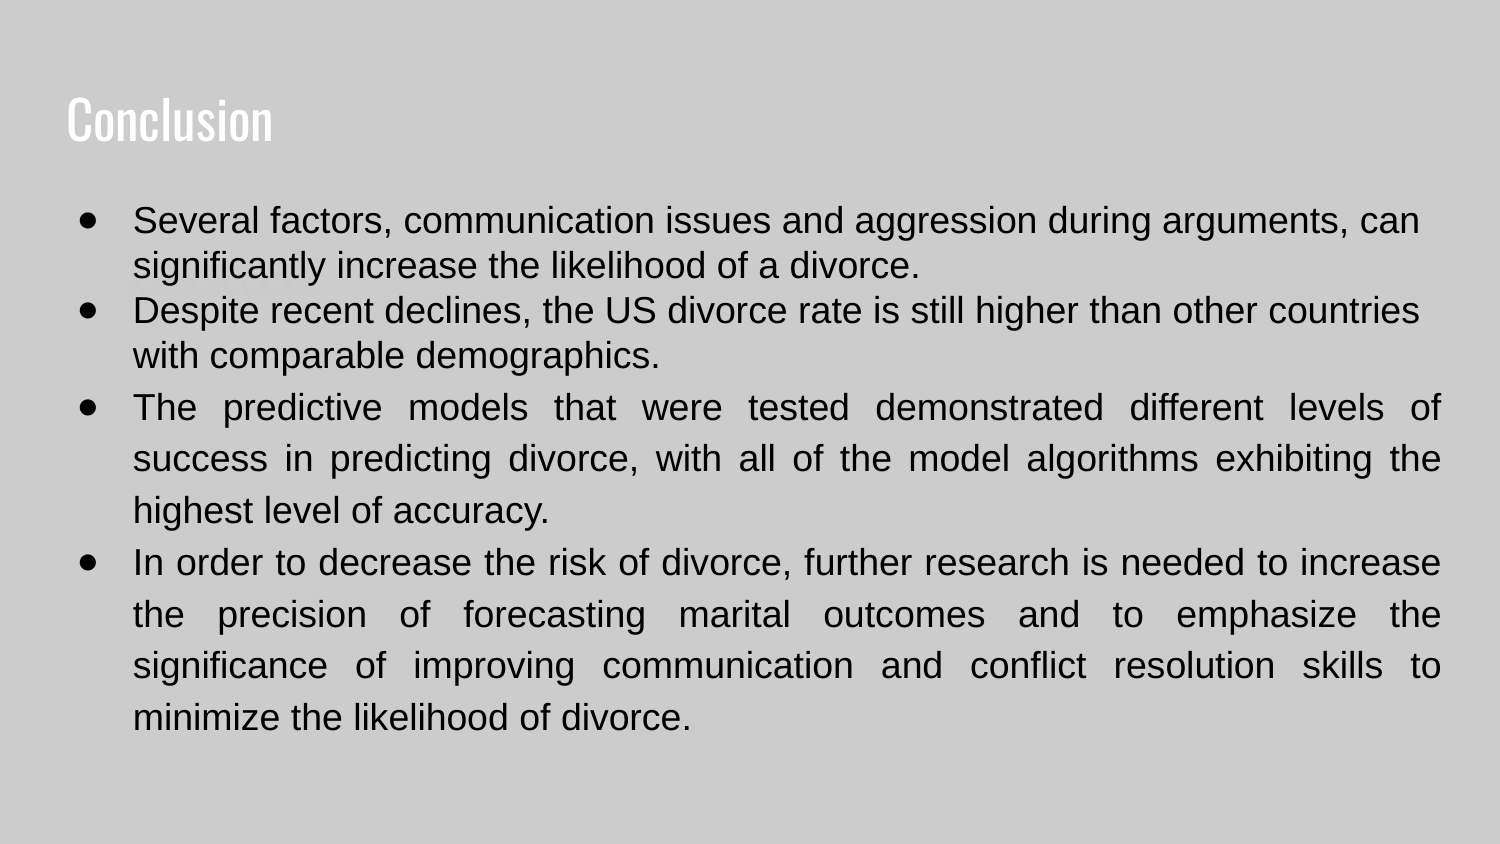

# Conclusion
Several factors, communication issues and aggression during arguments, can significantly increase the likelihood of a divorce.
Despite recent declines, the US divorce rate is still higher than other countries with comparable demographics.
The predictive models that were tested demonstrated different levels of success in predicting divorce, with all of the model algorithms exhibiting the highest level of accuracy.
In order to decrease the risk of divorce, further research is needed to increase the precision of forecasting marital outcomes and to emphasize the significance of improving communication and conflict resolution skills to minimize the likelihood of divorce.

xxxxxcccxx